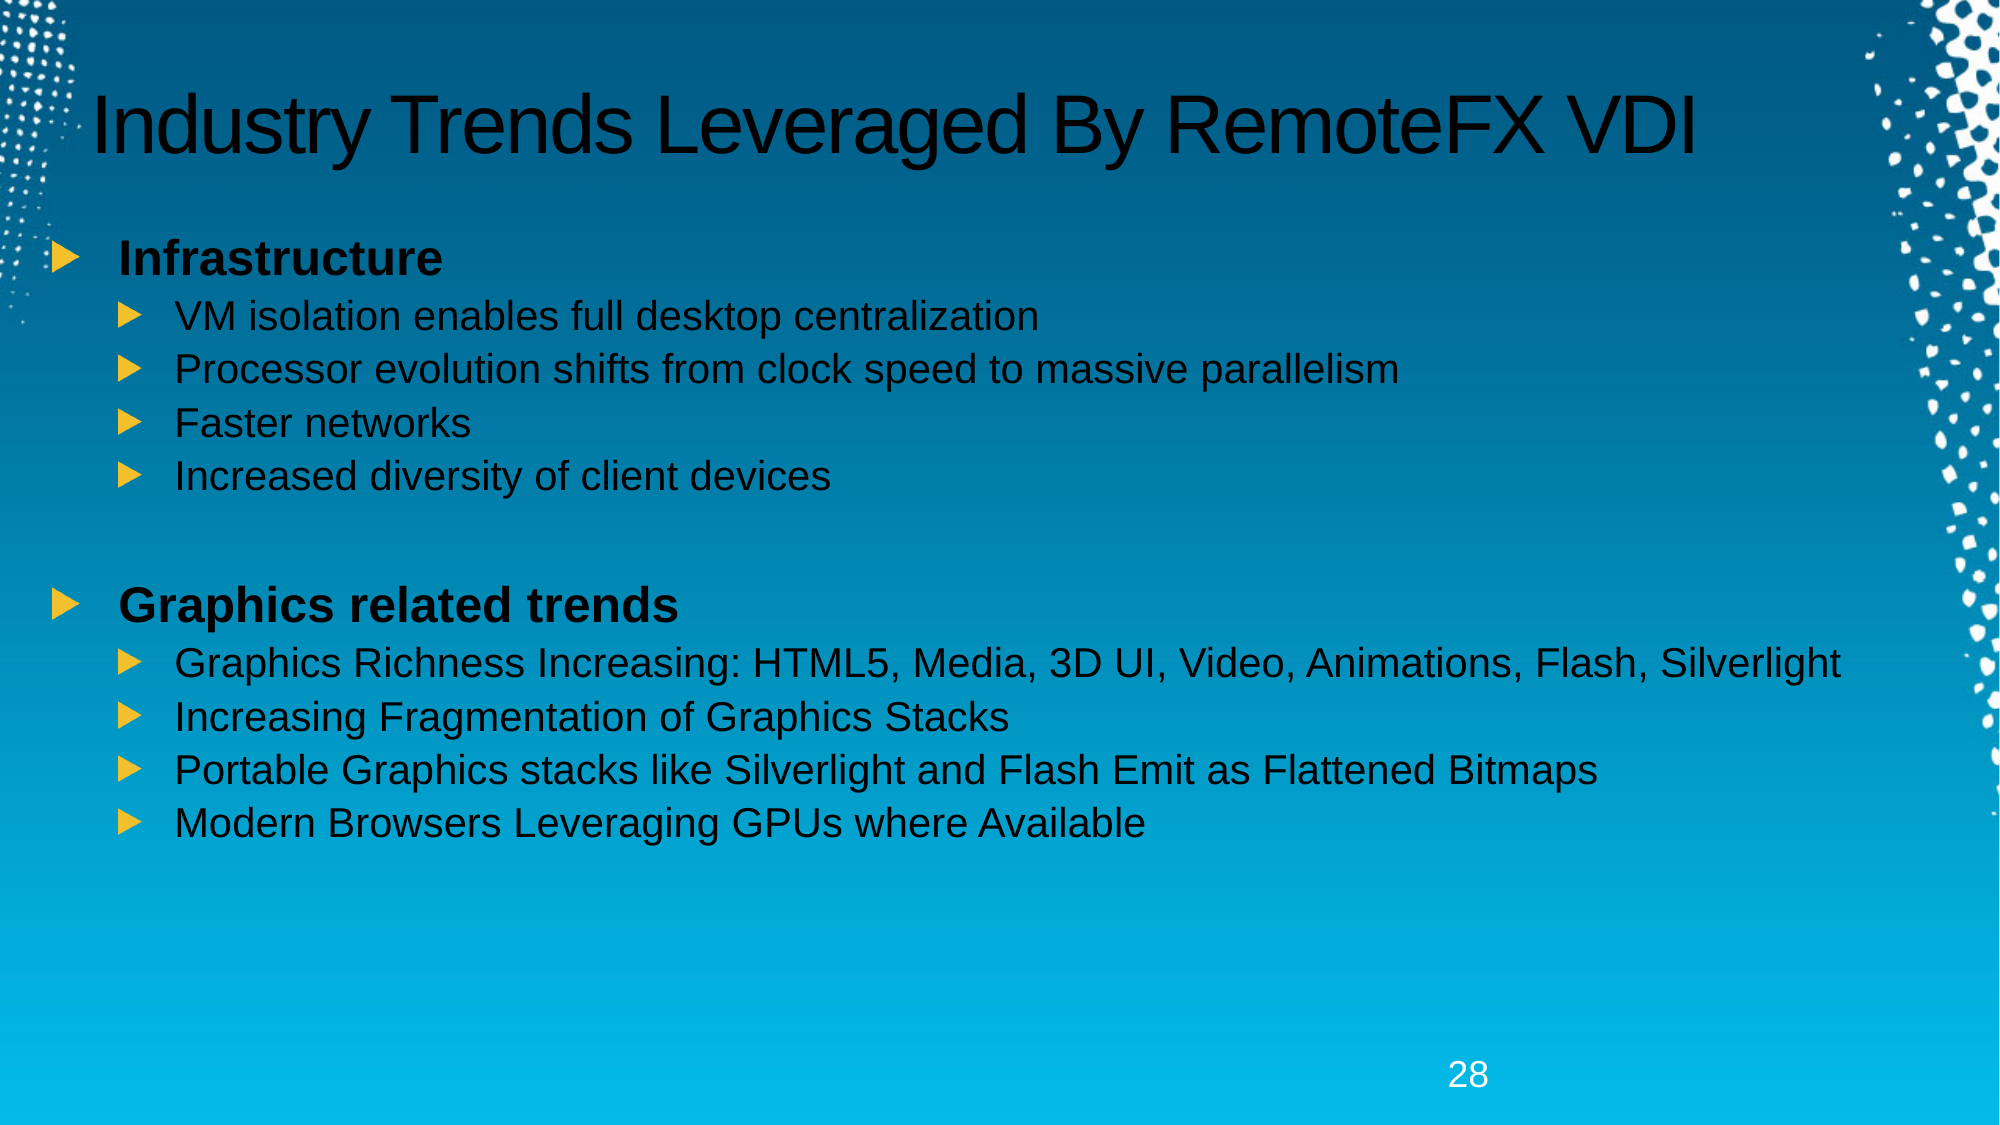

# Industry Trends Leveraged By RemoteFX VDI
Infrastructure
VM isolation enables full desktop centralization
Processor evolution shifts from clock speed to massive parallelism
Faster networks
Increased diversity of client devices

Graphics related trends
Graphics Richness Increasing: HTML5, Media, 3D UI, Video, Animations, Flash, Silverlight
Increasing Fragmentation of Graphics Stacks
Portable Graphics stacks like Silverlight and Flash Emit as Flattened Bitmaps
Modern Browsers Leveraging GPUs where Available

28